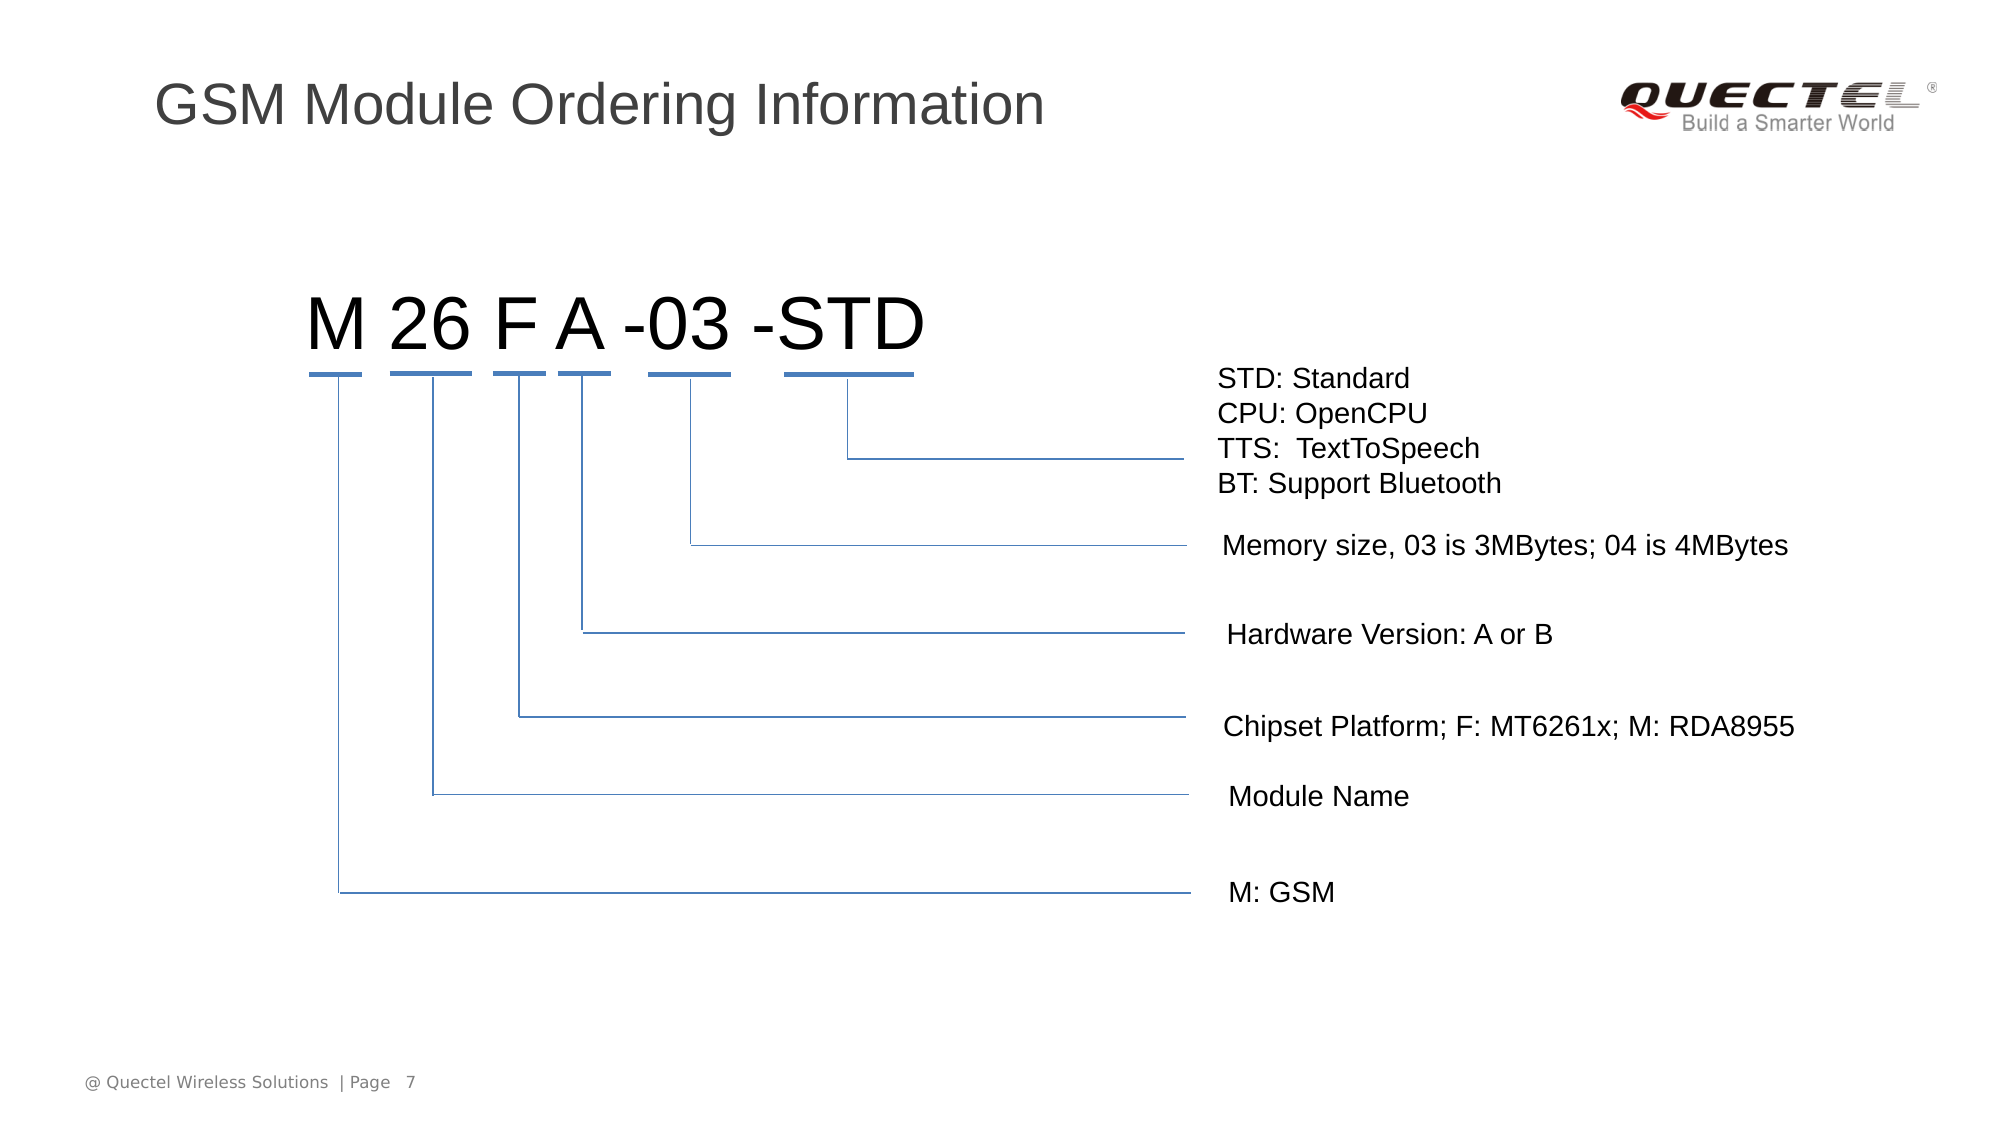

# GSM Module Ordering Information
M 26 F A -03 -STD
STD: Standard
CPU: OpenCPU
TTS:  TextToSpeech
BT: Support Bluetooth
Memory size, 03 is 3MBytes; 04 is 4MBytes
 Hardware Version: A or B
Chipset Platform; F: MT6261x; M: RDA8955

 Module Name
 M: GSM